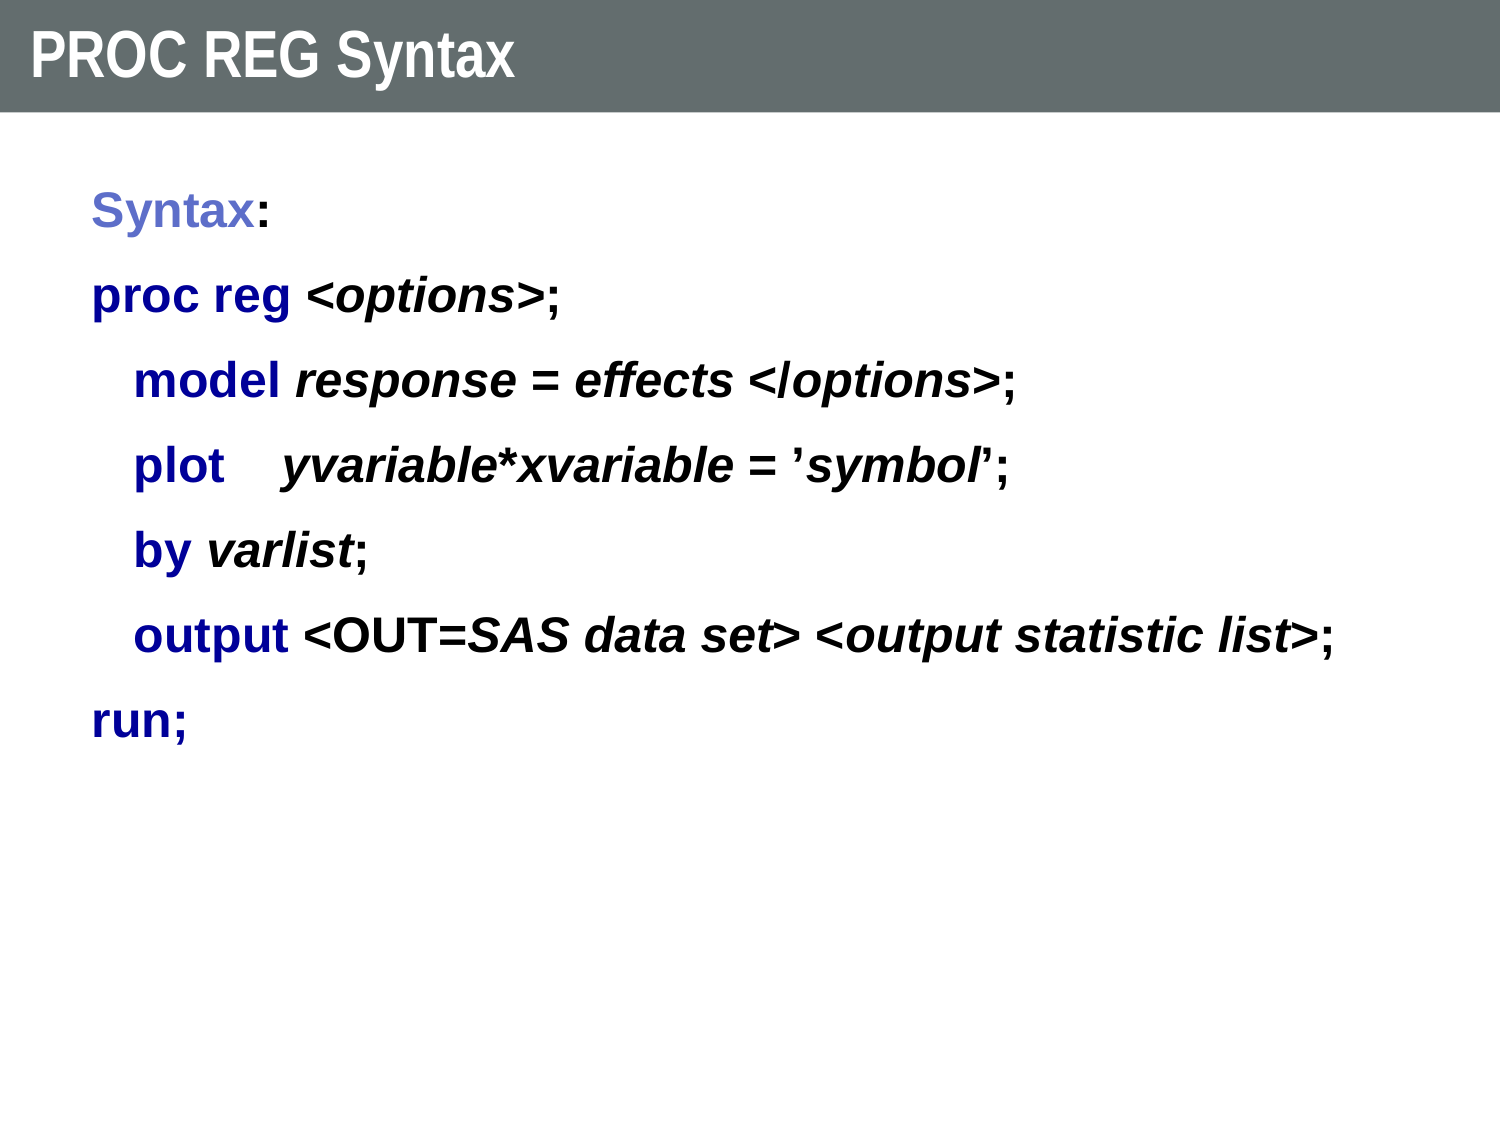

# PROC REG Syntax
Syntax:
proc reg <options>;
   model response = effects </options>;
   plot    yvariable*xvariable = ’symbol’;
   by varlist;
   output <OUT=SAS data set> <output statistic list>;
run;